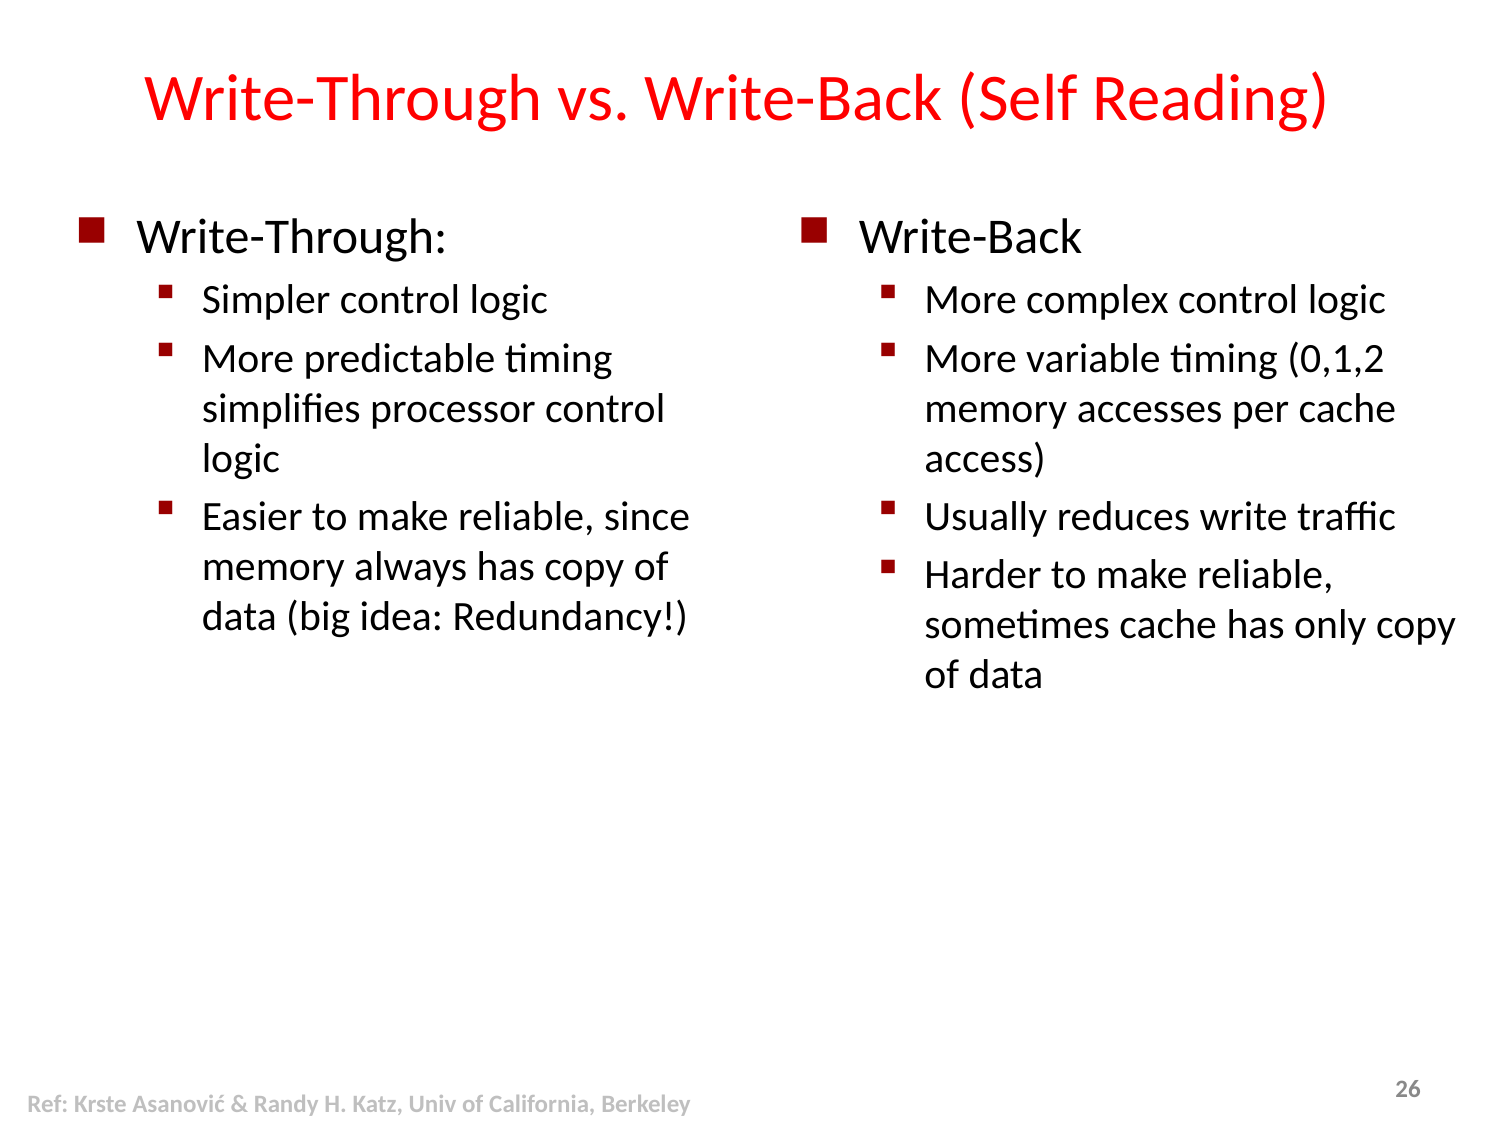

# Write-Through vs. Write-Back (Self Reading)
Write-Through:
Simpler control logic
More predictable timing simplifies processor control logic
Easier to make reliable, since memory always has copy of data (big idea: Redundancy!)
Write-Back
More complex control logic
More variable timing (0,1,2 memory accesses per cache access)
Usually reduces write traffic
Harder to make reliable, sometimes cache has only copy of data
Ref: Krste Asanović & Randy H. Katz, Univ of California, Berkeley